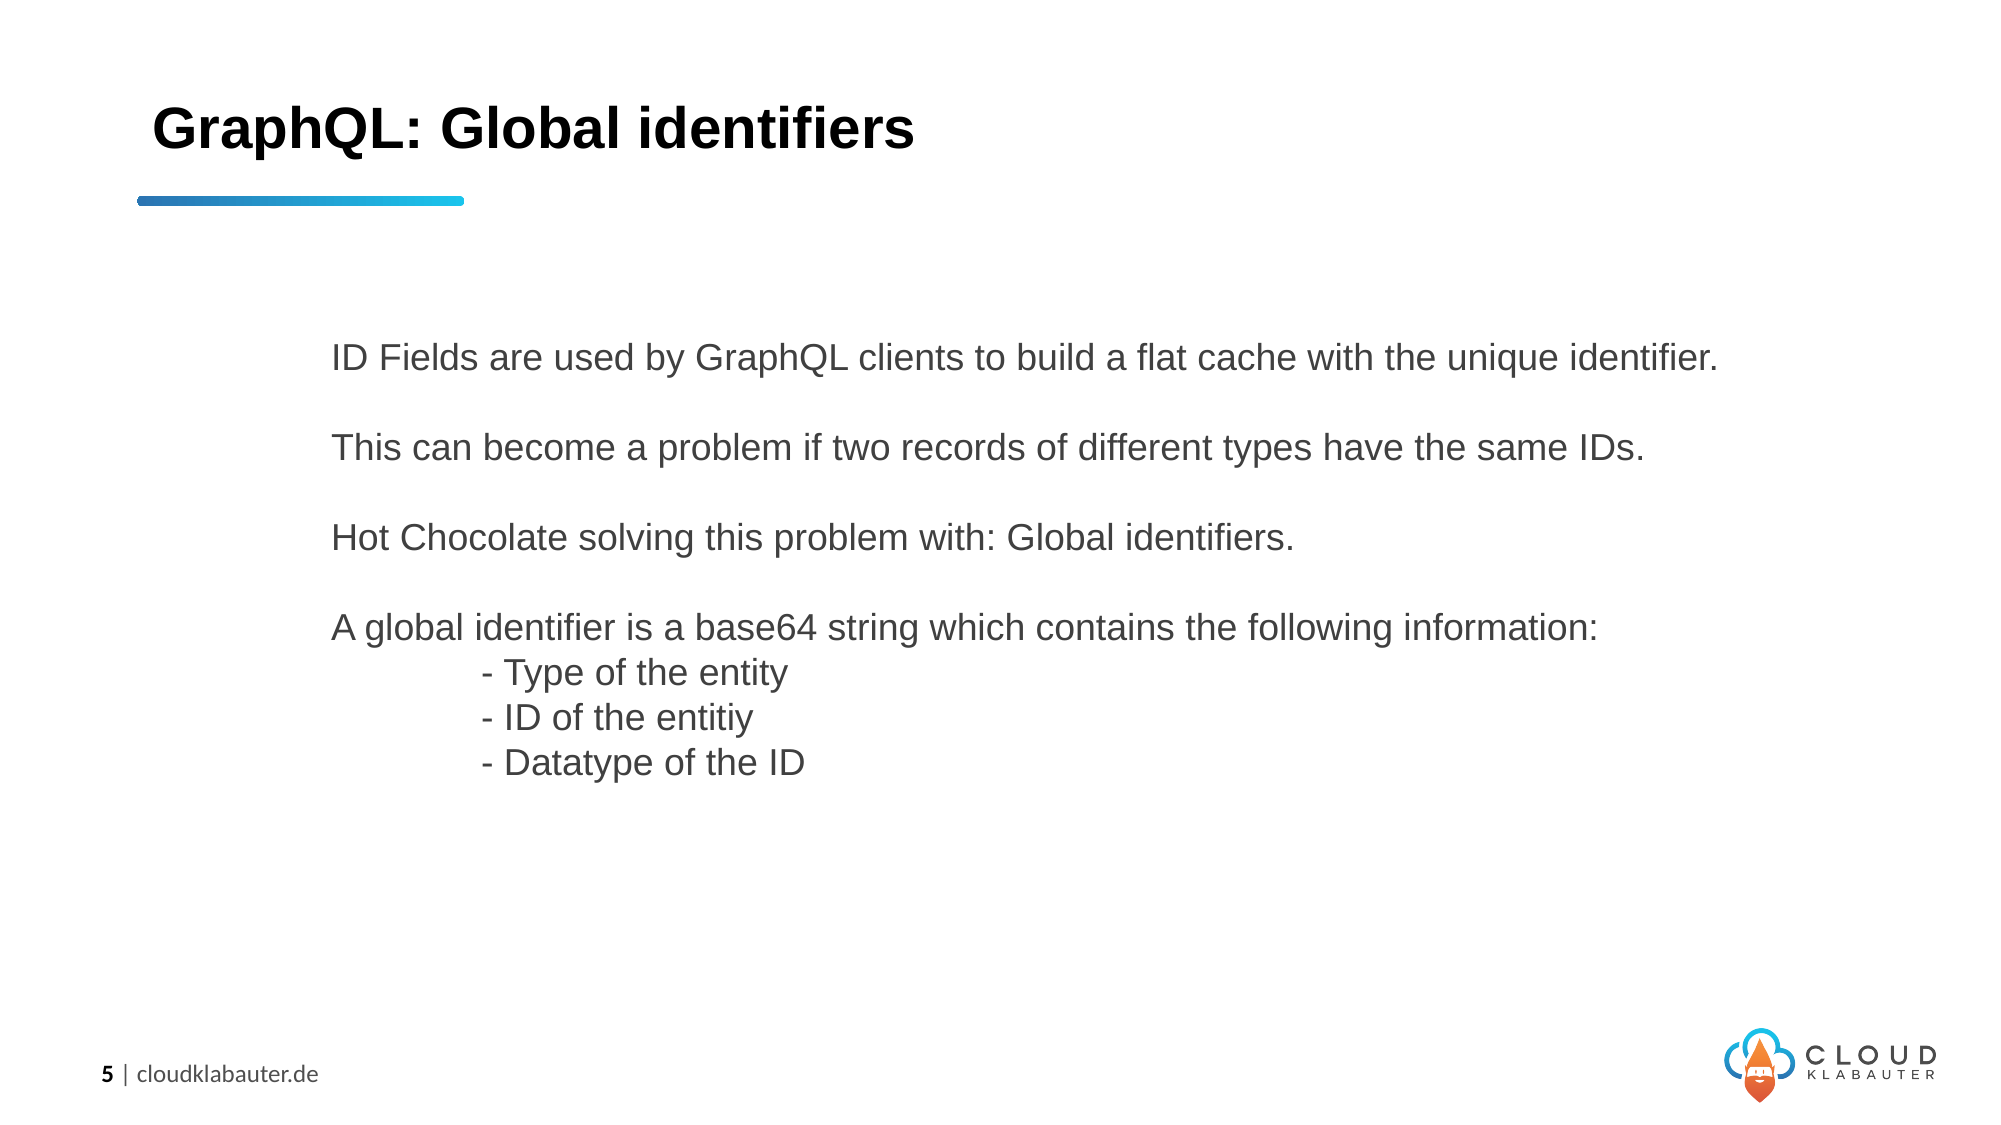

# GraphQL: Global identifiers
ID Fields are used by GraphQL clients to build a flat cache with the unique identifier.

This can become a problem if two records of different types have the same IDs.

Hot Chocolate solving this problem with: Global identifiers.

A global identifier is a base64 string which contains the following information:
	- Type of the entity
	- ID of the entitiy
	- Datatype of the ID
5 | cloudklabauter.de